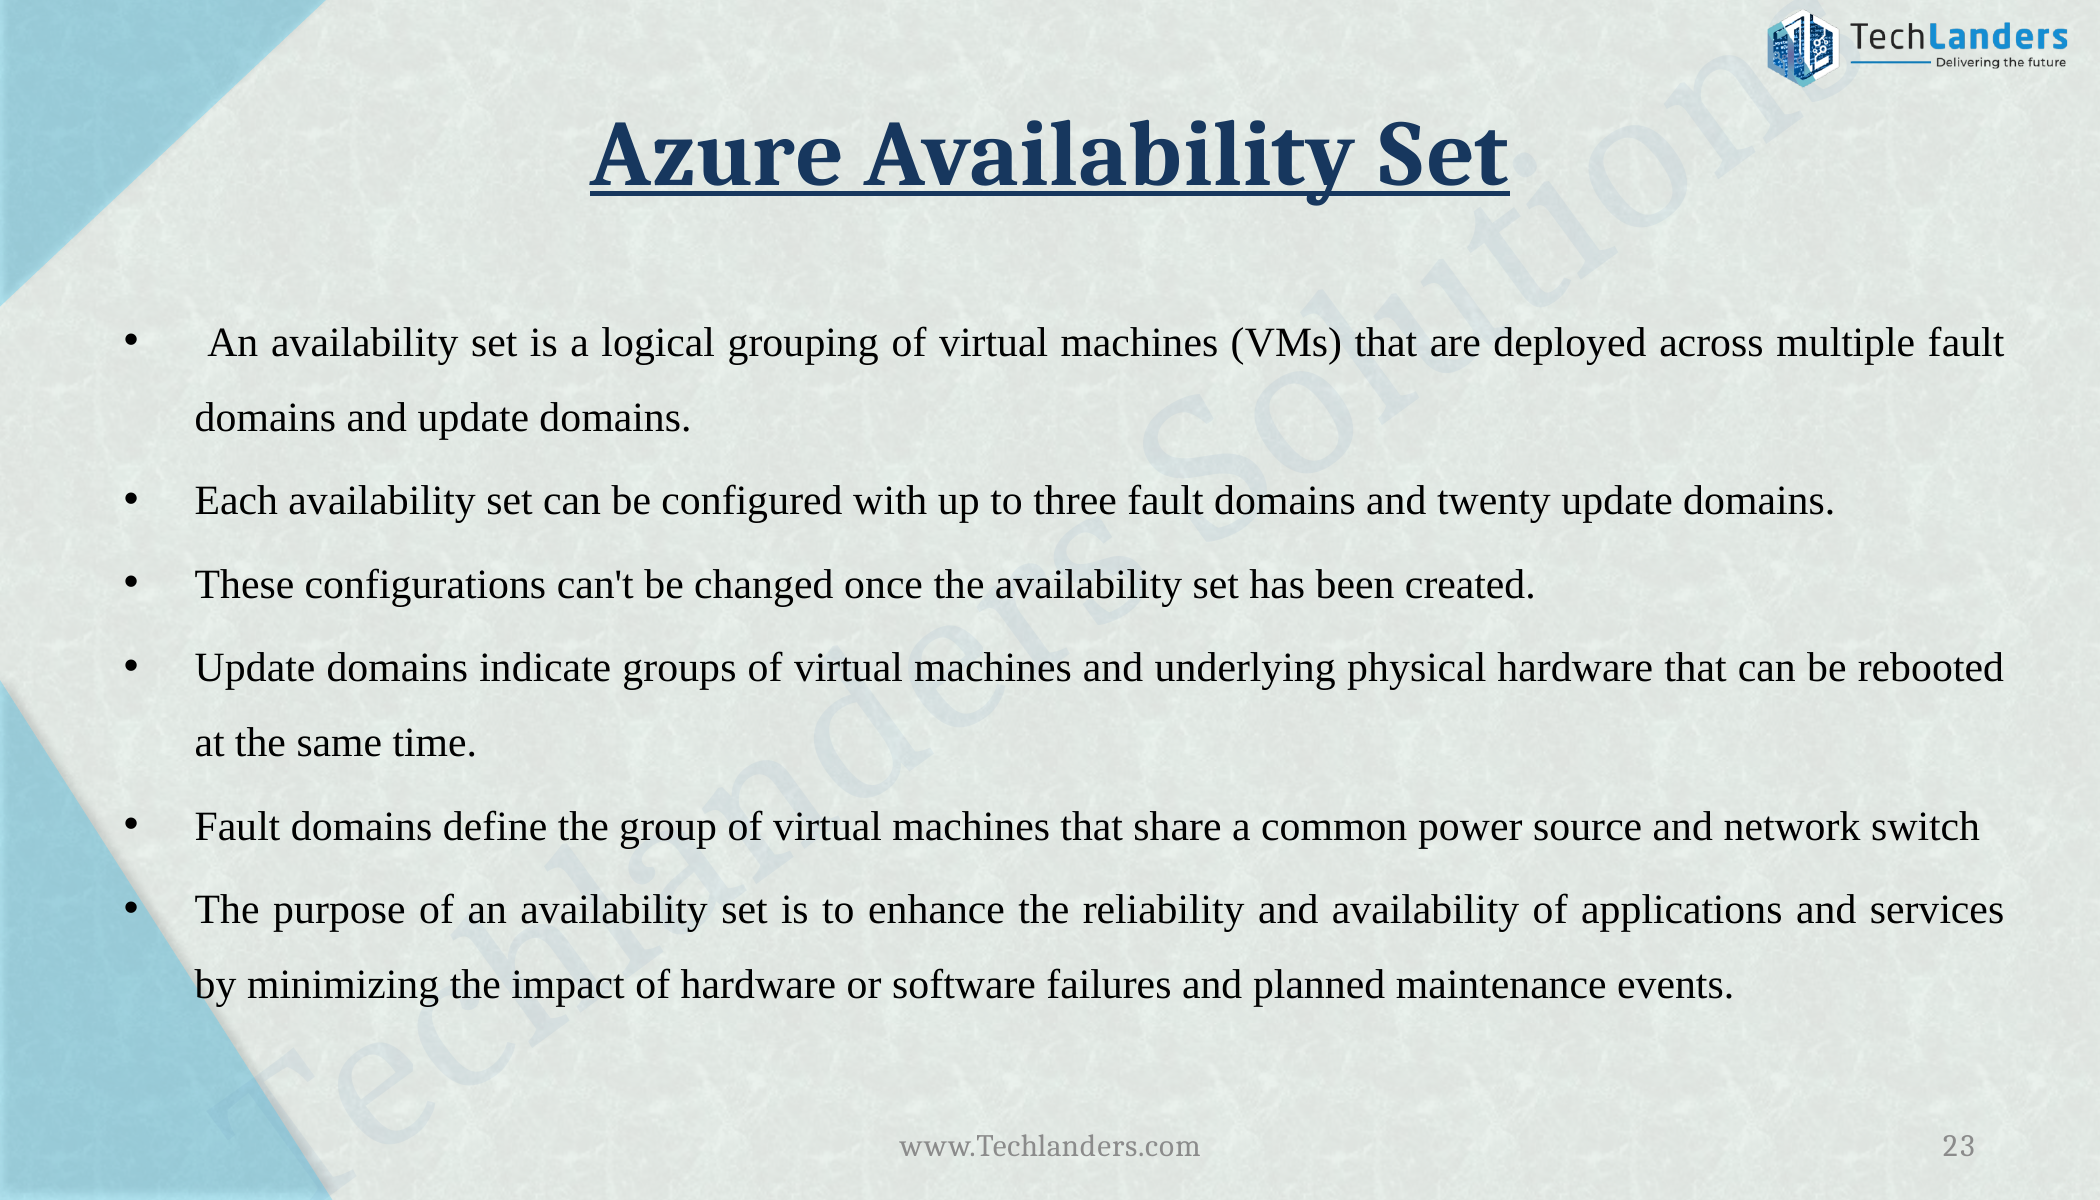

# Azure Availability Set
 An availability set is a logical grouping of virtual machines (VMs) that are deployed across multiple fault domains and update domains.
Each availability set can be configured with up to three fault domains and twenty update domains.
These configurations can't be changed once the availability set has been created.
Update domains indicate groups of virtual machines and underlying physical hardware that can be rebooted at the same time.
Fault domains define the group of virtual machines that share a common power source and network switch
The purpose of an availability set is to enhance the reliability and availability of applications and services by minimizing the impact of hardware or software failures and planned maintenance events.
www.Techlanders.com
23